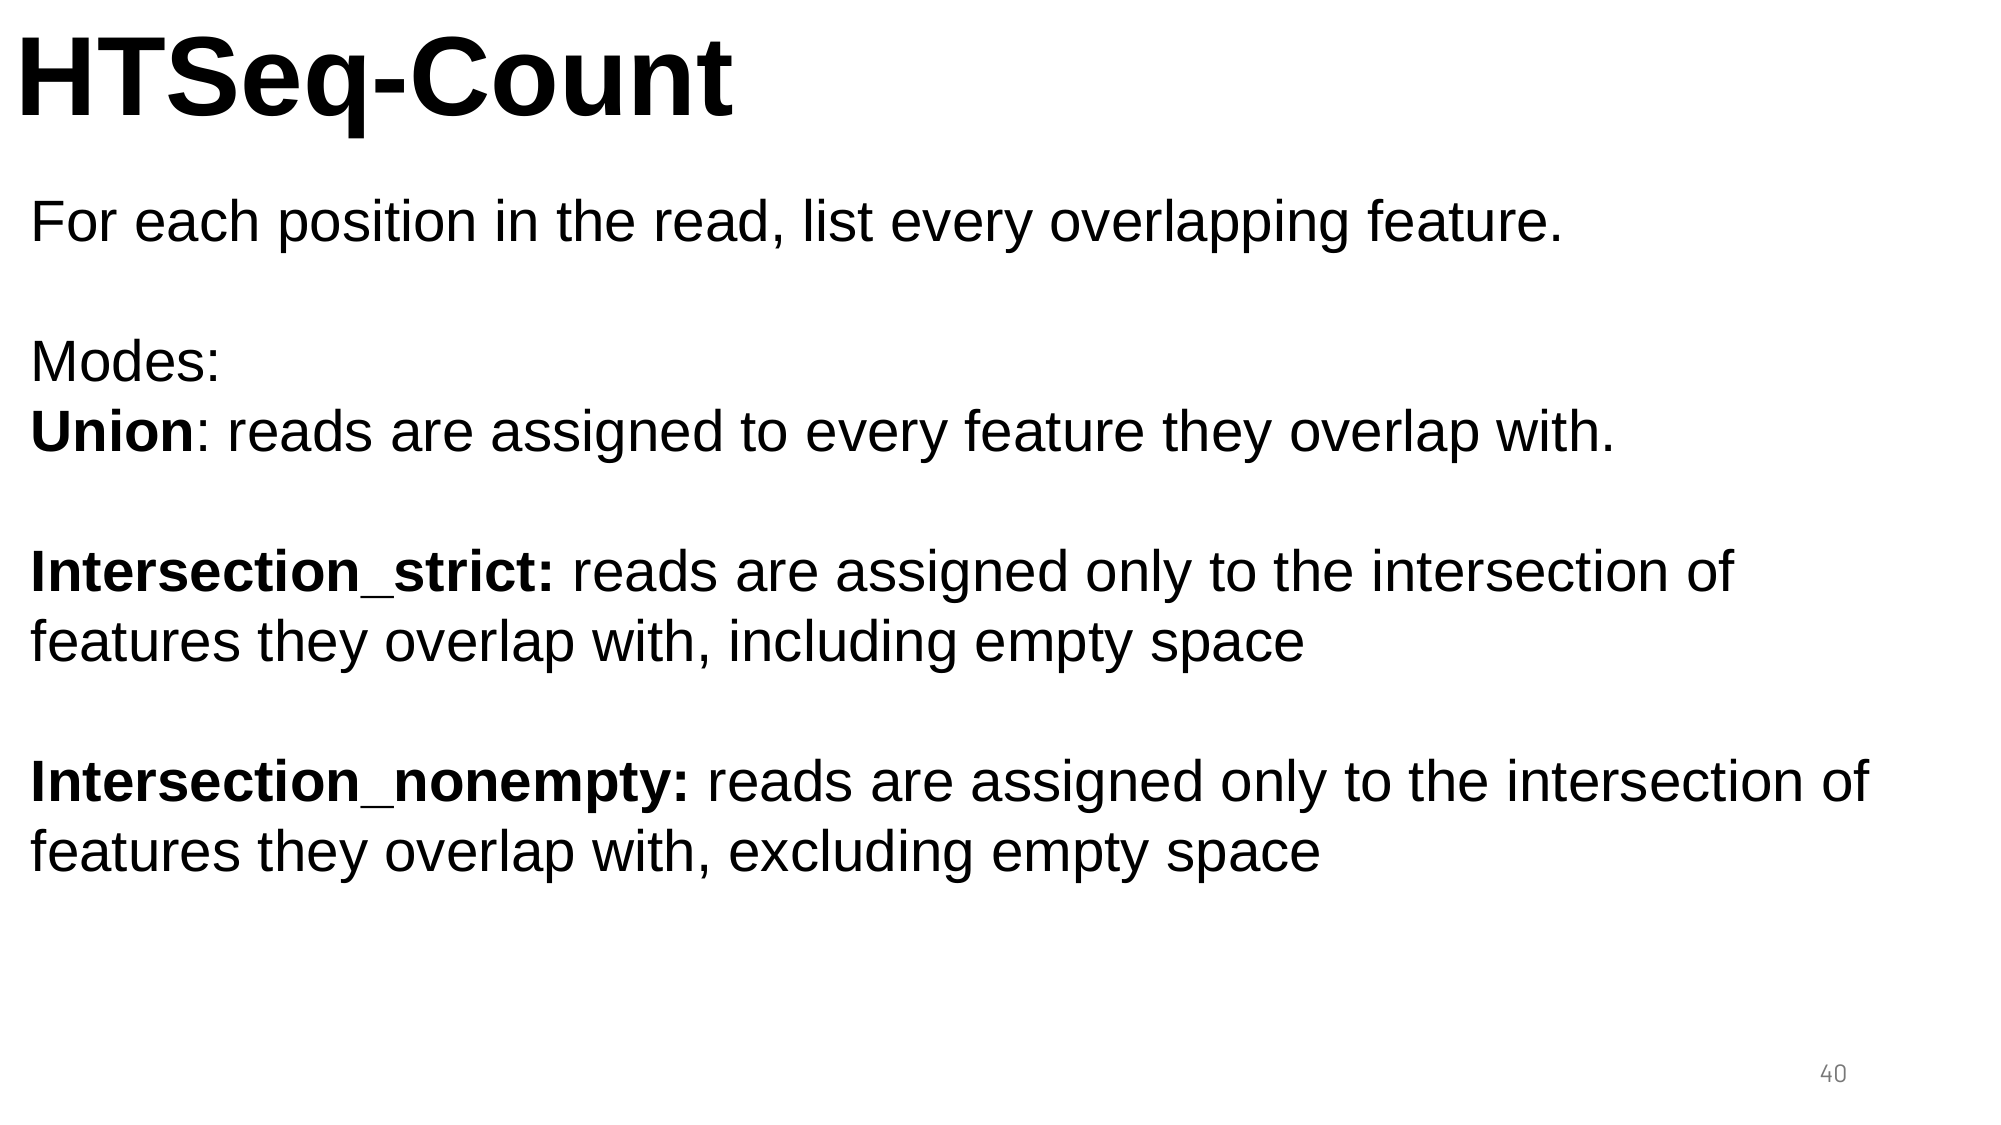

HTSeq-Count
For each position in the read, list every overlapping feature.

Modes:
Union: reads are assigned to every feature they overlap with.

Intersection_strict: reads are assigned only to the intersection of features they overlap with, including empty space

Intersection_nonempty: reads are assigned only to the intersection of features they overlap with, excluding empty space

40